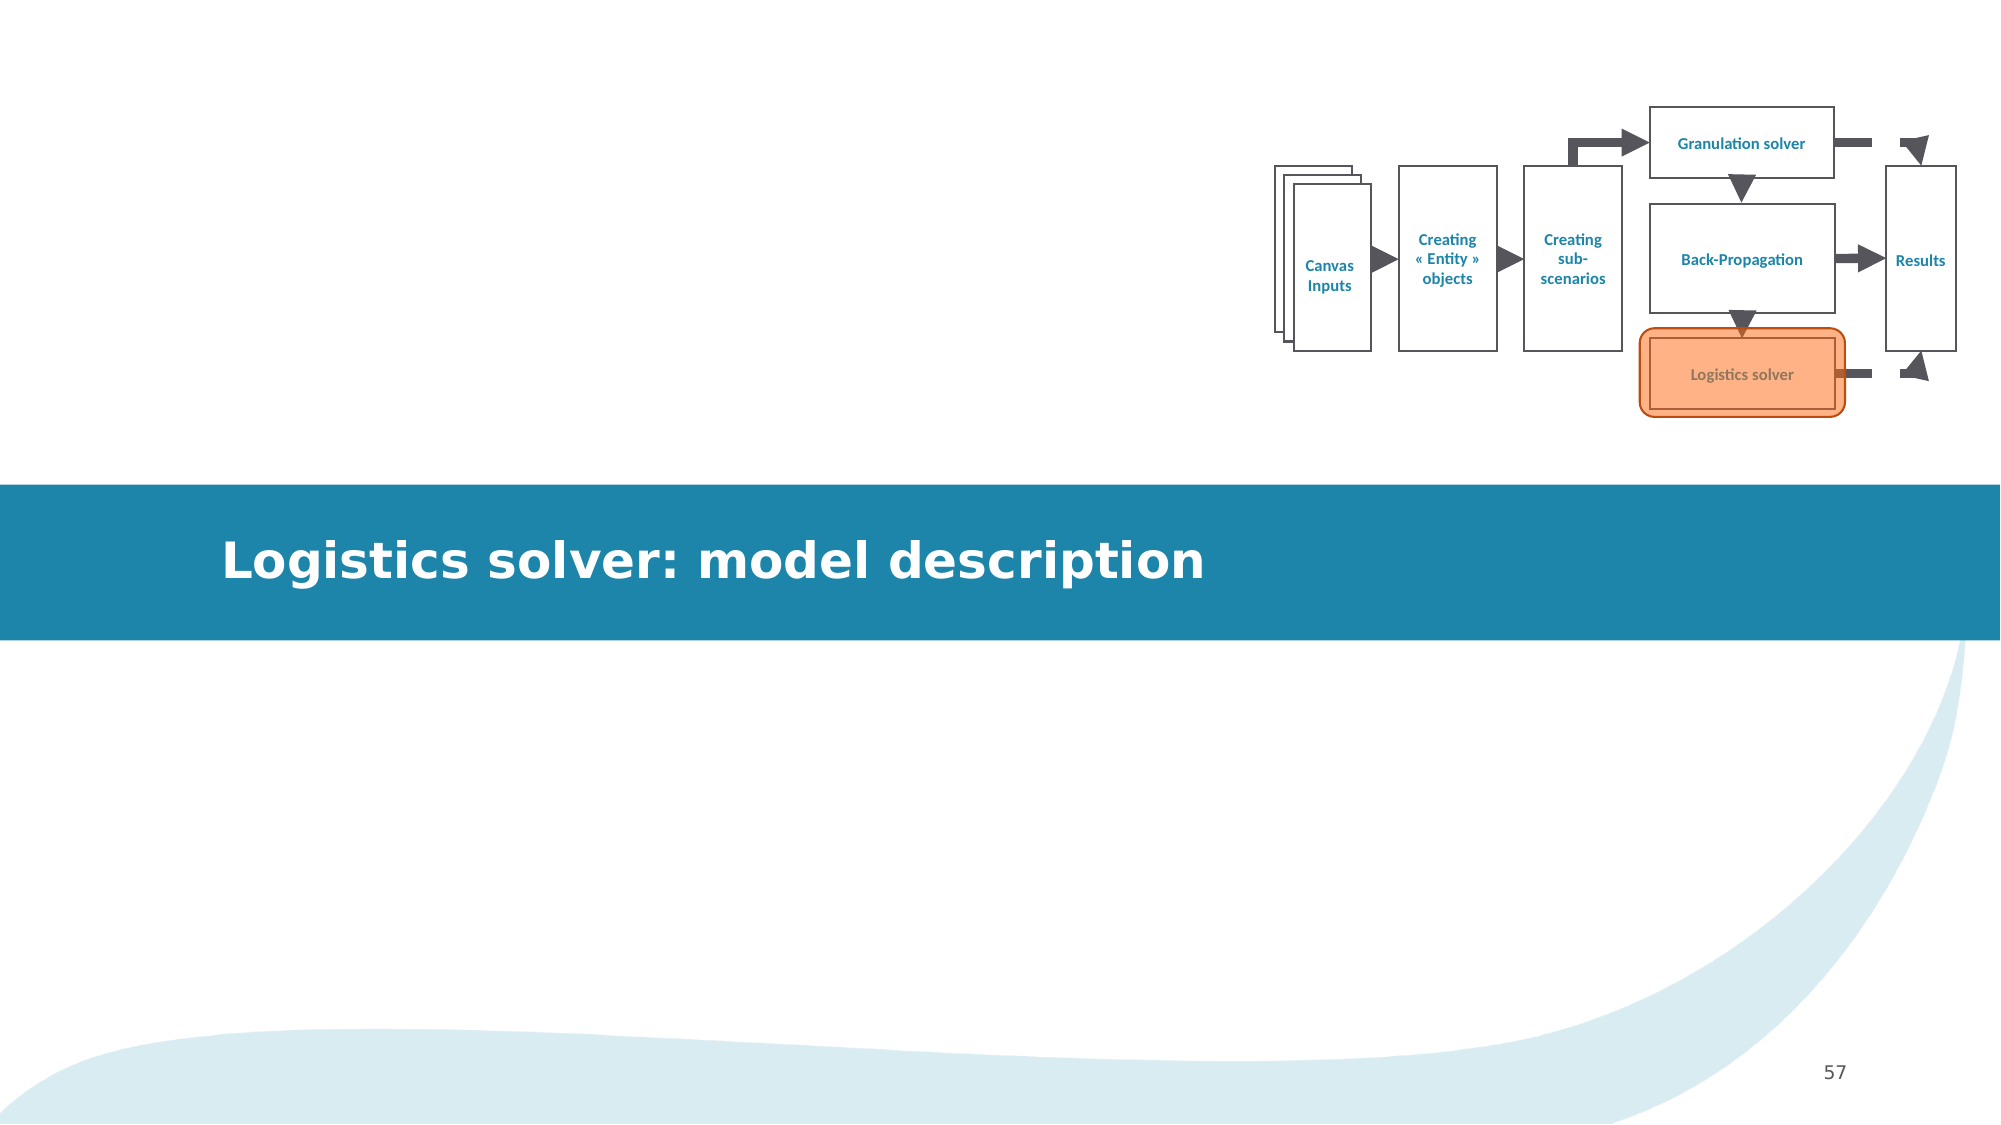

Granulation solver
Back-Propagation
Logistics solver

Creating « Entity » objects
Creating sub-scenarios

Results
Canvas
Inputs

# Logistics solver: model description
57